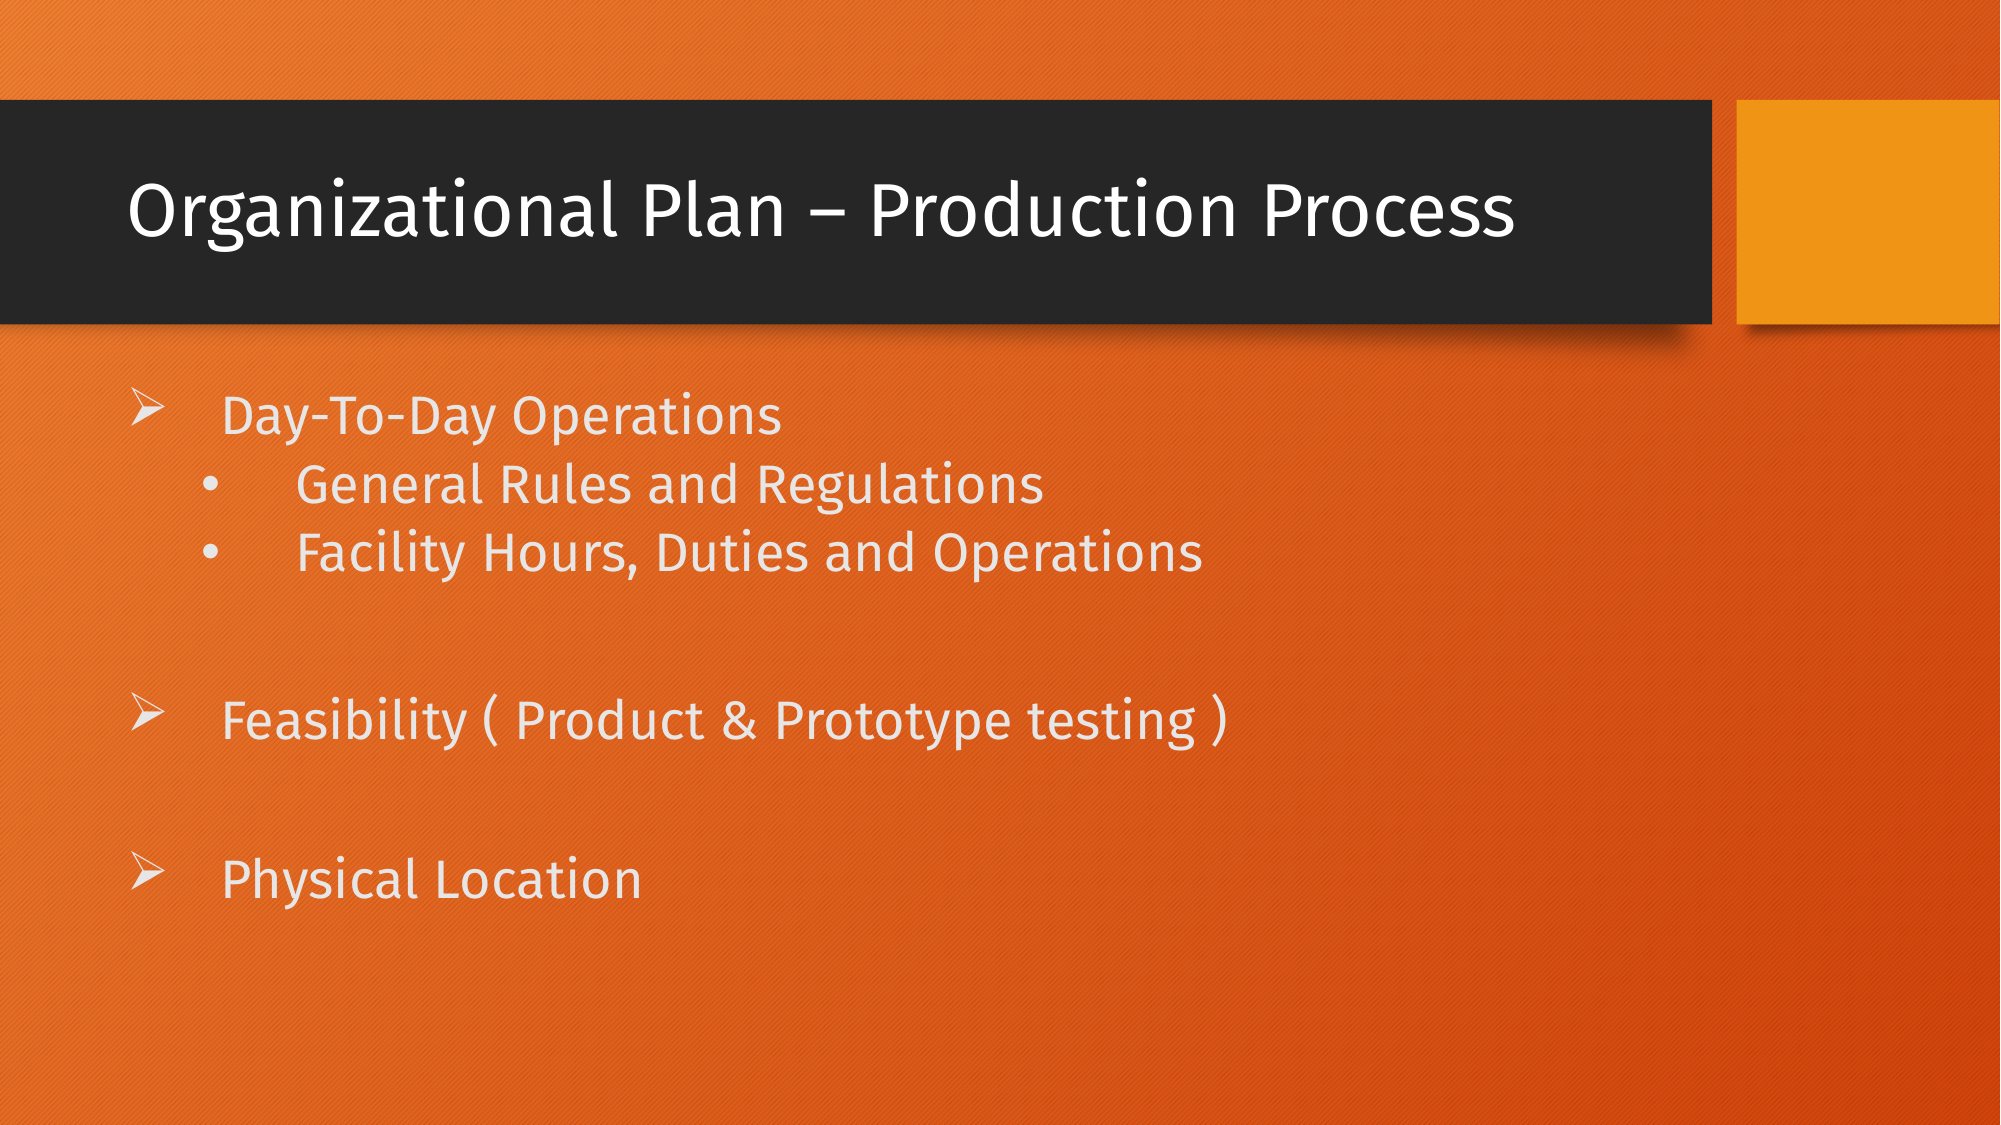

# Organizational Plan – Production Process
Day-To-Day Operations
General Rules and Regulations
Facility Hours, Duties and Operations

Feasibility ( Product & Prototype testing )

Physical Location